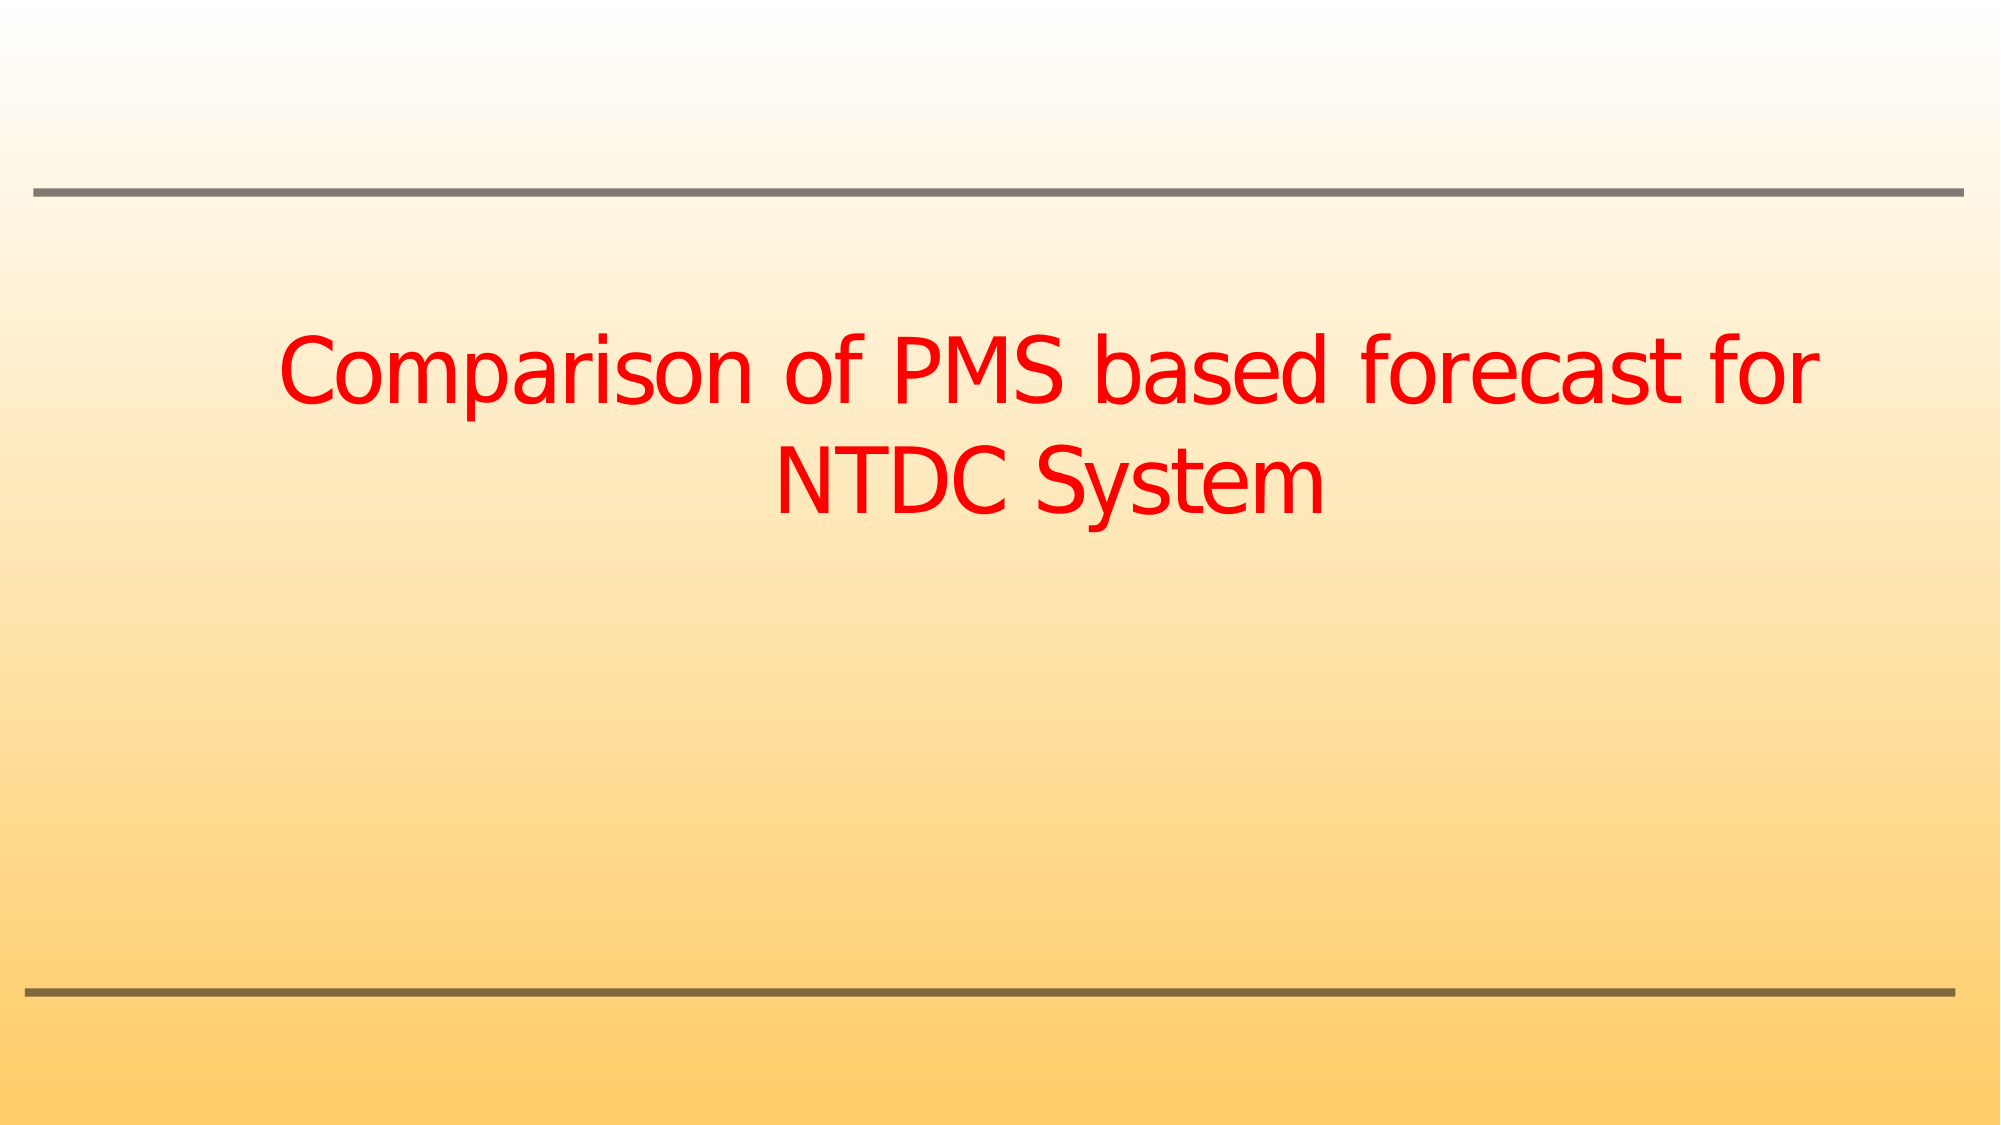

Comparison of PMS based forecast for NTDC System